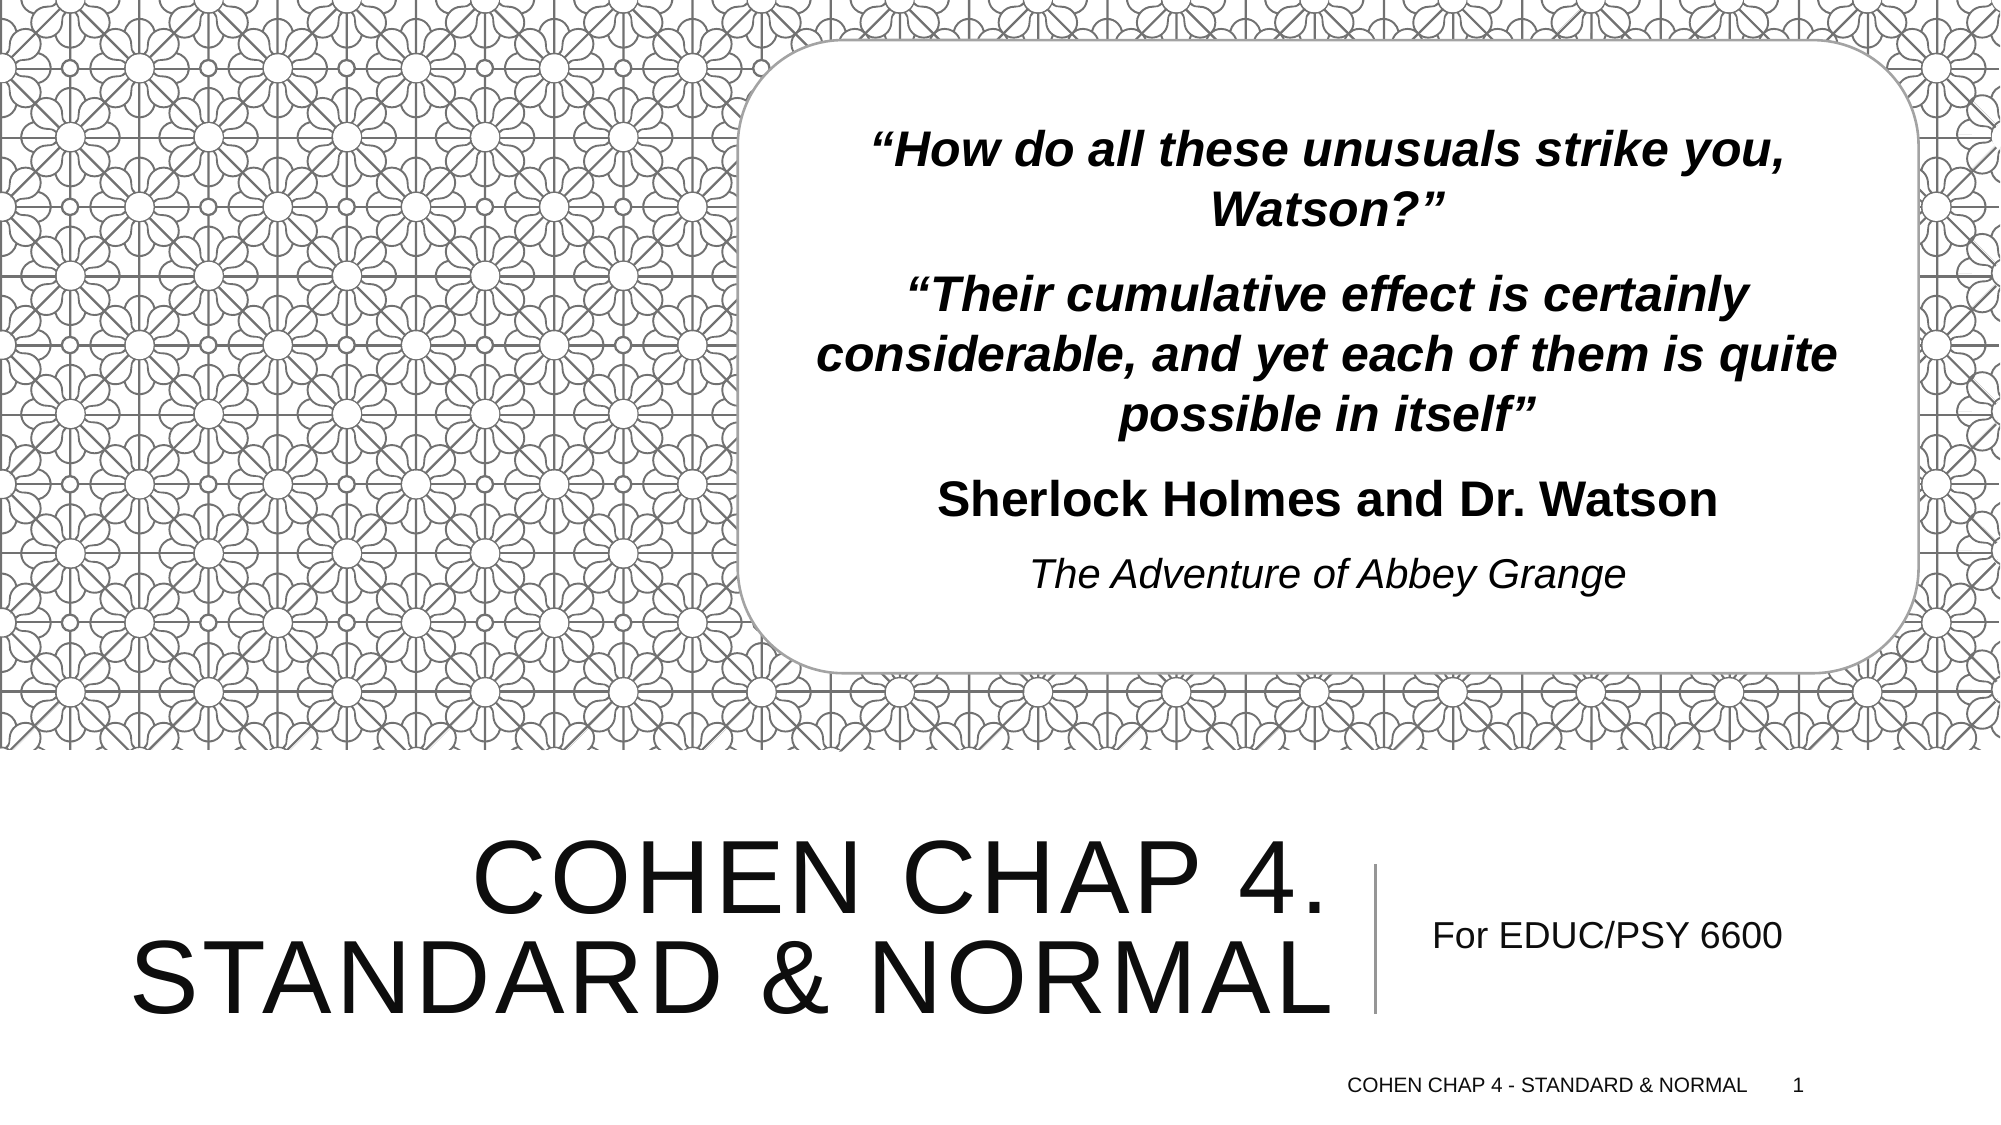

“How do all these unusuals strike you, Watson?”
“Their cumulative effect is certainly considerable, and yet each of them is quite possible in itself”
Sherlock Holmes and Dr. Watson
The Adventure of Abbey Grange
# Cohen chap 4. standard & normal
For EDUC/PSY 6600
Cohen Chap 4 - Standard & Normal
1